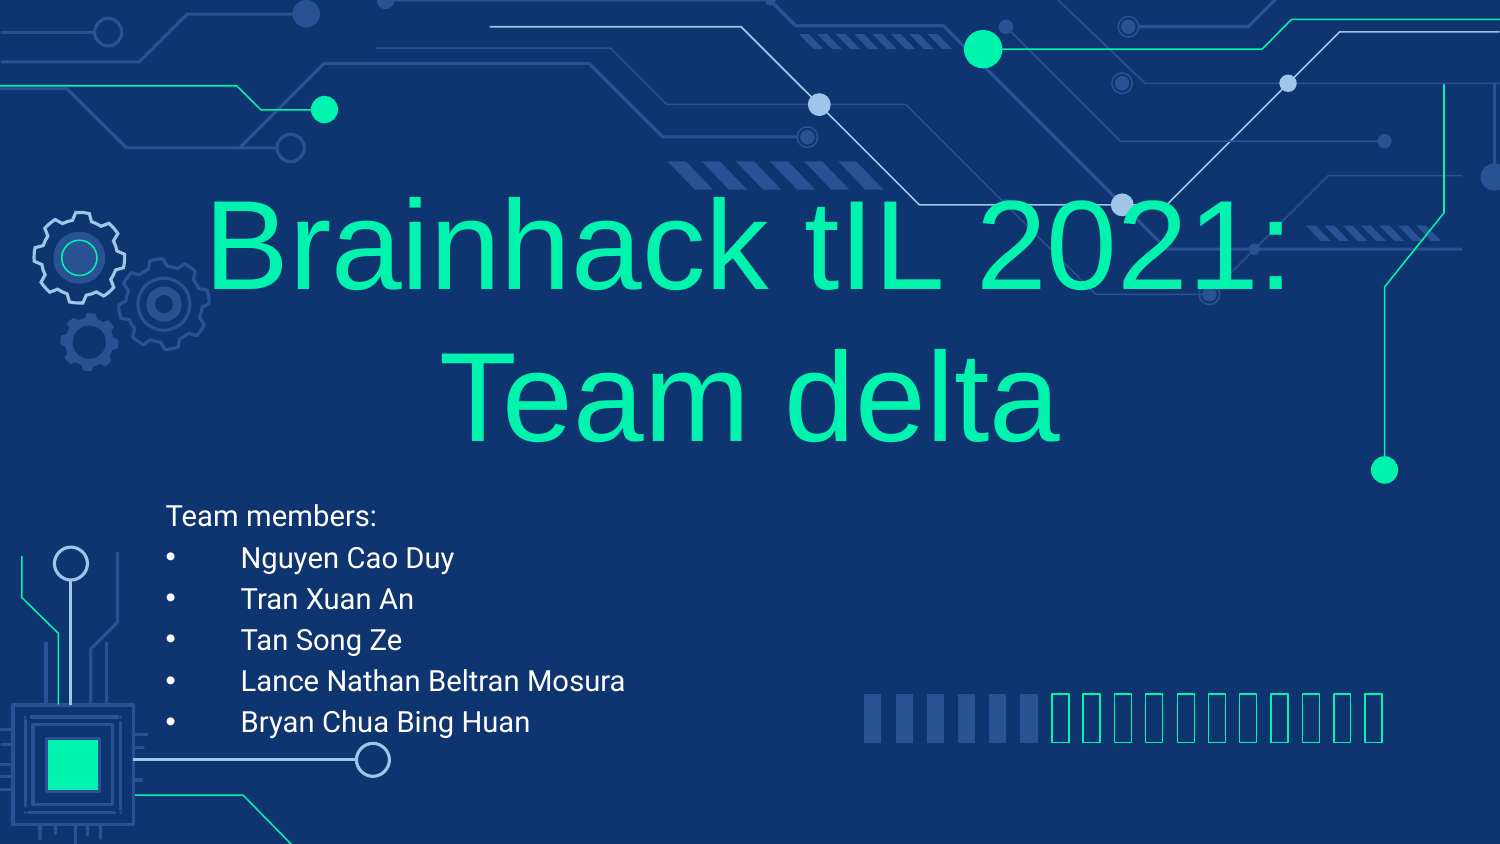

# Brainhack tIL 2021:
Team delta
Team members:
Nguyen Cao Duy
Tran Xuan An
Tan Song Ze
Lance Nathan Beltran Mosura
Bryan Chua Bing Huan